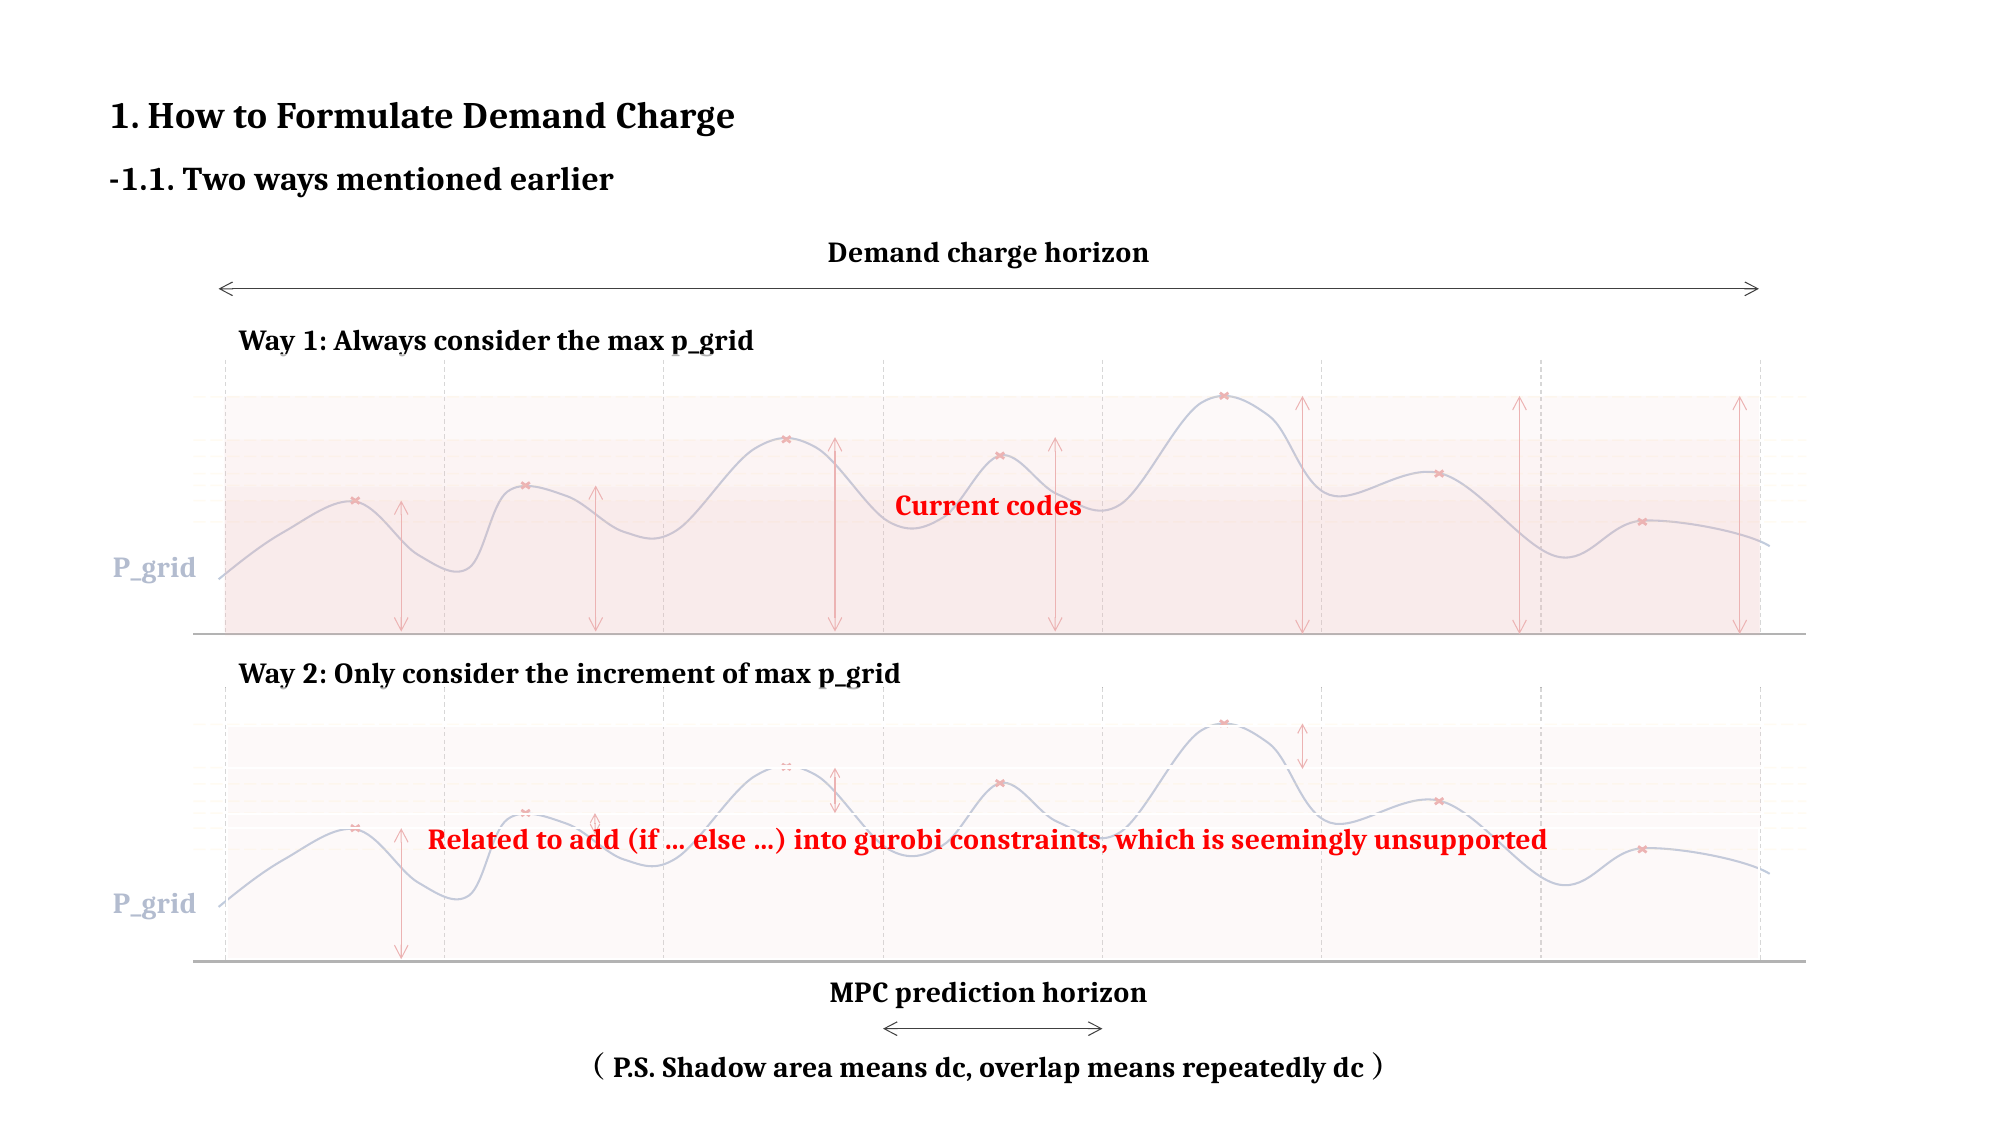

1. How to Formulate Demand Charge
-1.1. Two ways mentioned earlier
Demand charge horizon
Way 1: Always consider the max p_grid

Current codes
P_grid
Way 2: Only consider the increment of max p_grid

Related to add (if … else …) into gurobi constraints, which is seemingly unsupported
P_grid
MPC prediction horizon
（P.S. Shadow area means dc, overlap means repeatedly dc）